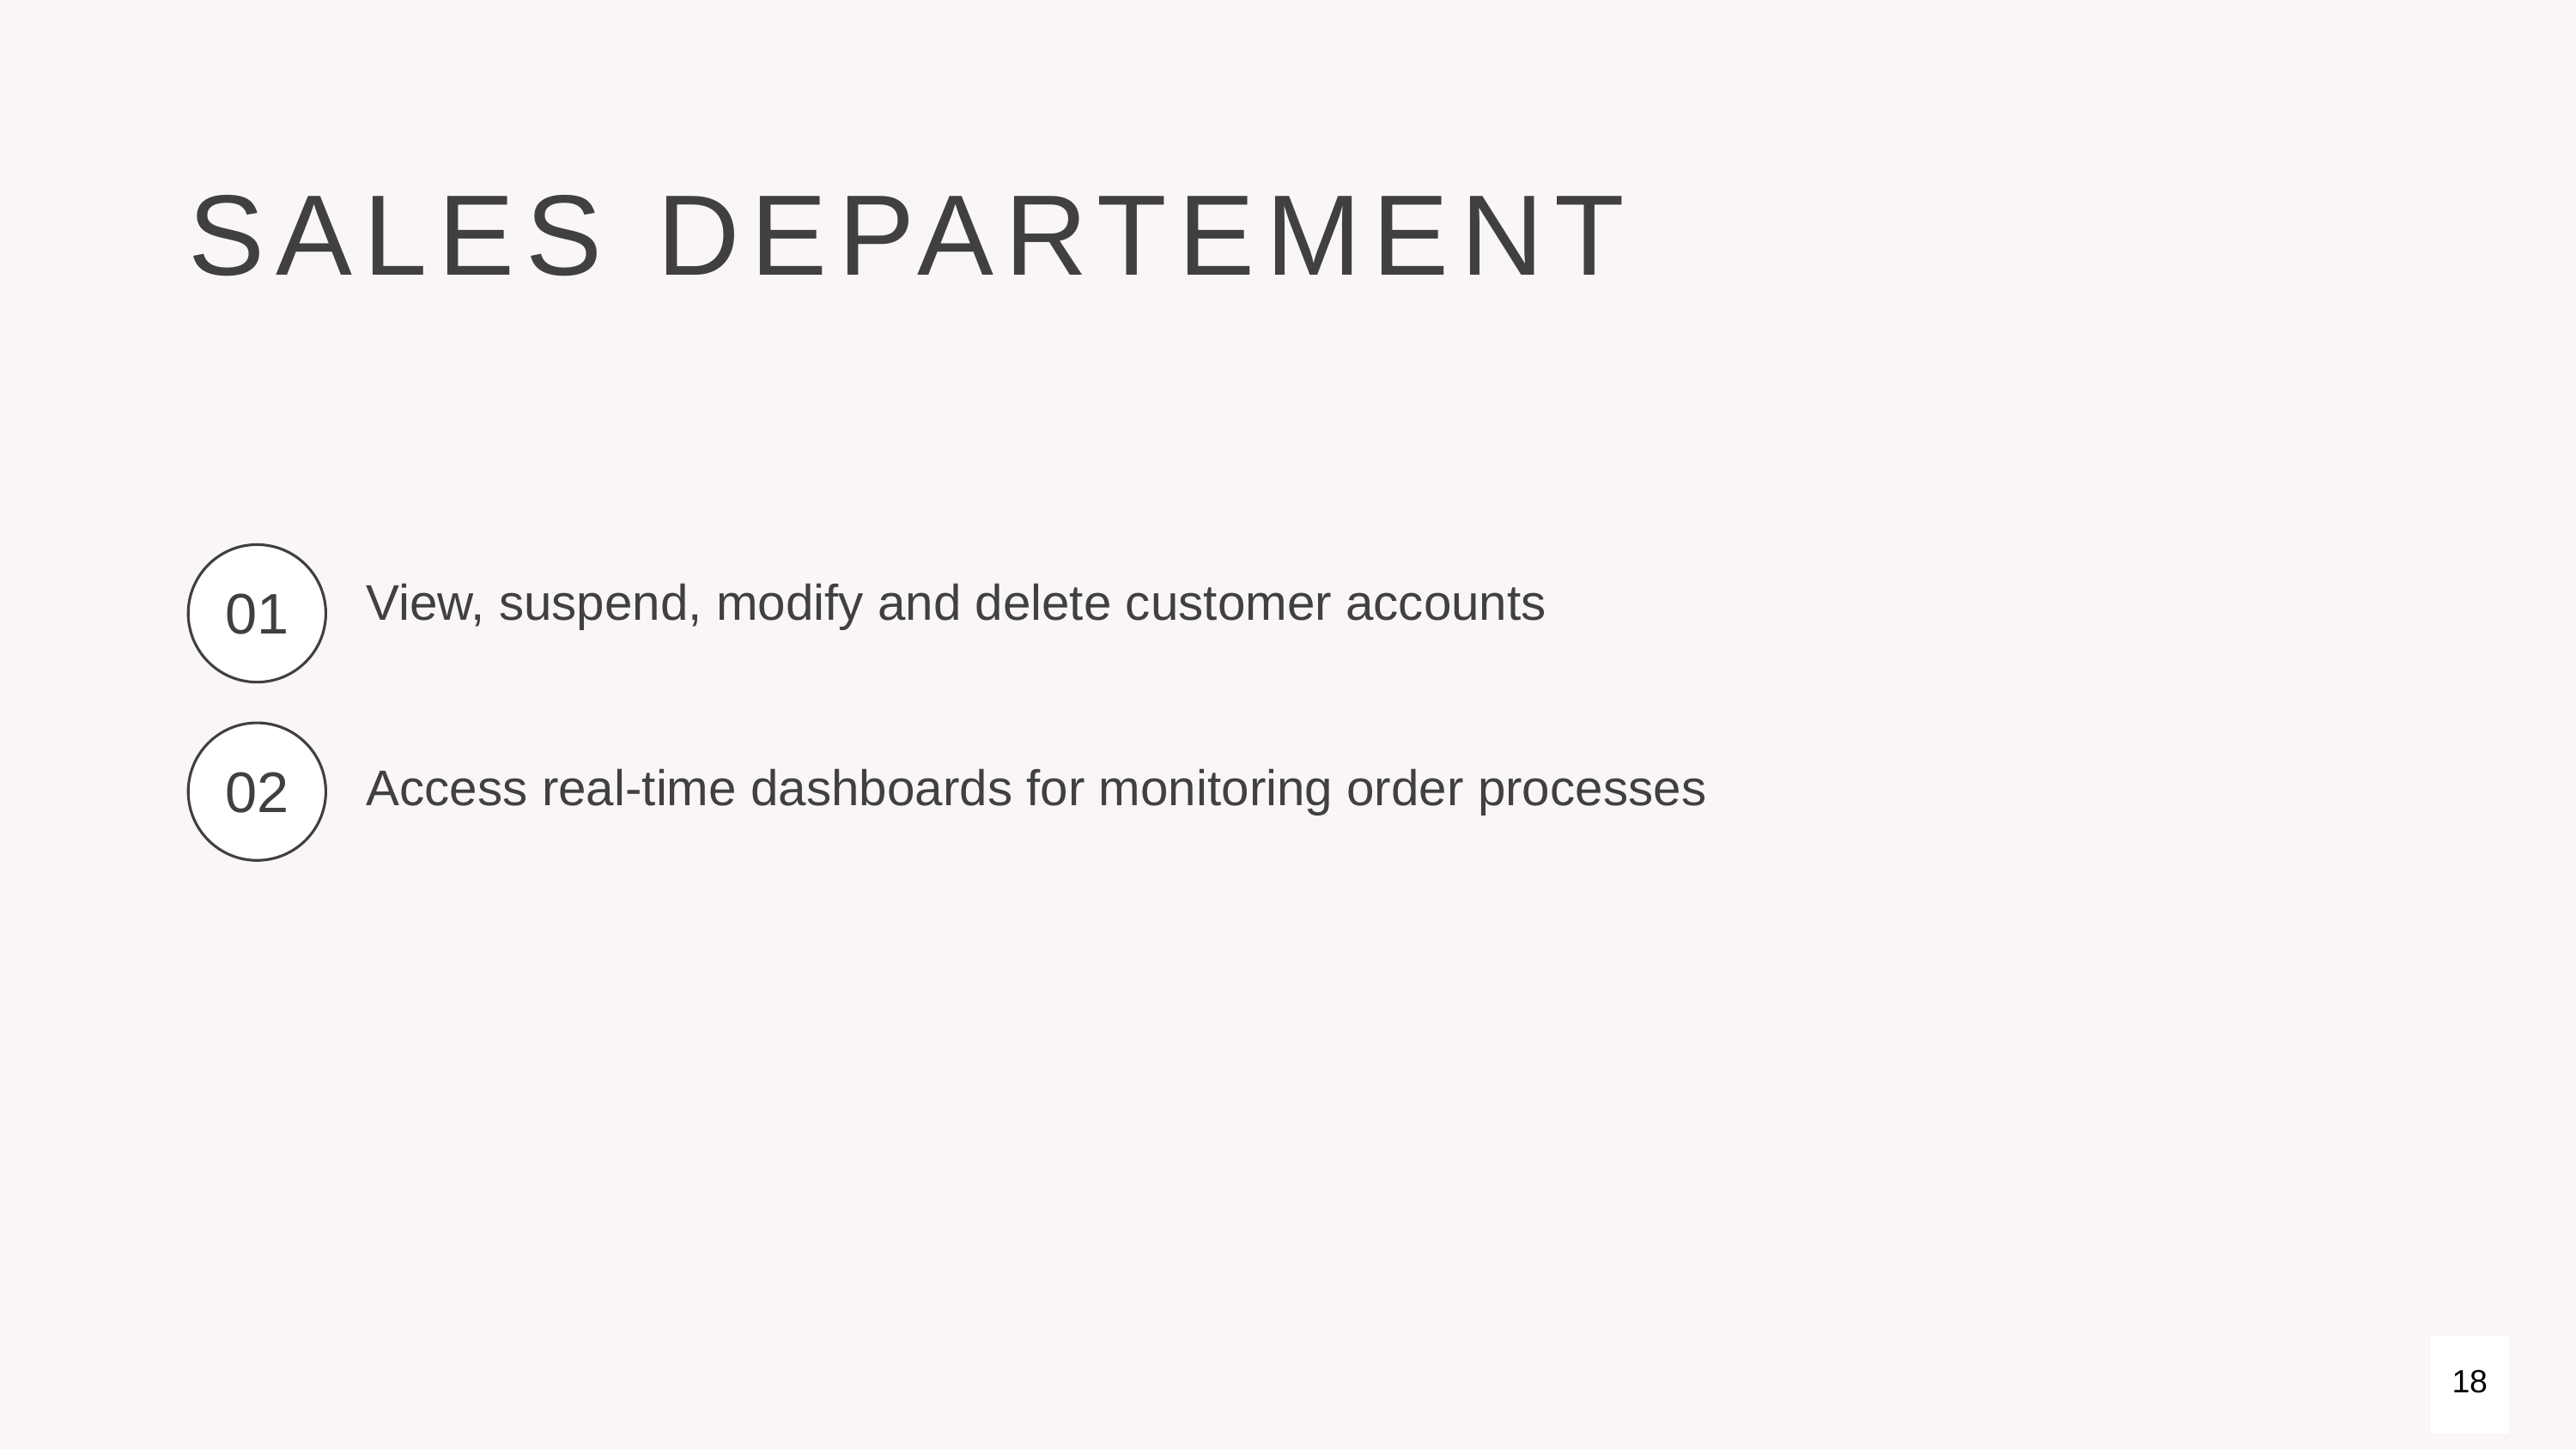

SALES DEPARTEMENT

01
View, suspend, modify and delete customer accounts

02
Access real-time dashboards for monitoring order processes

18